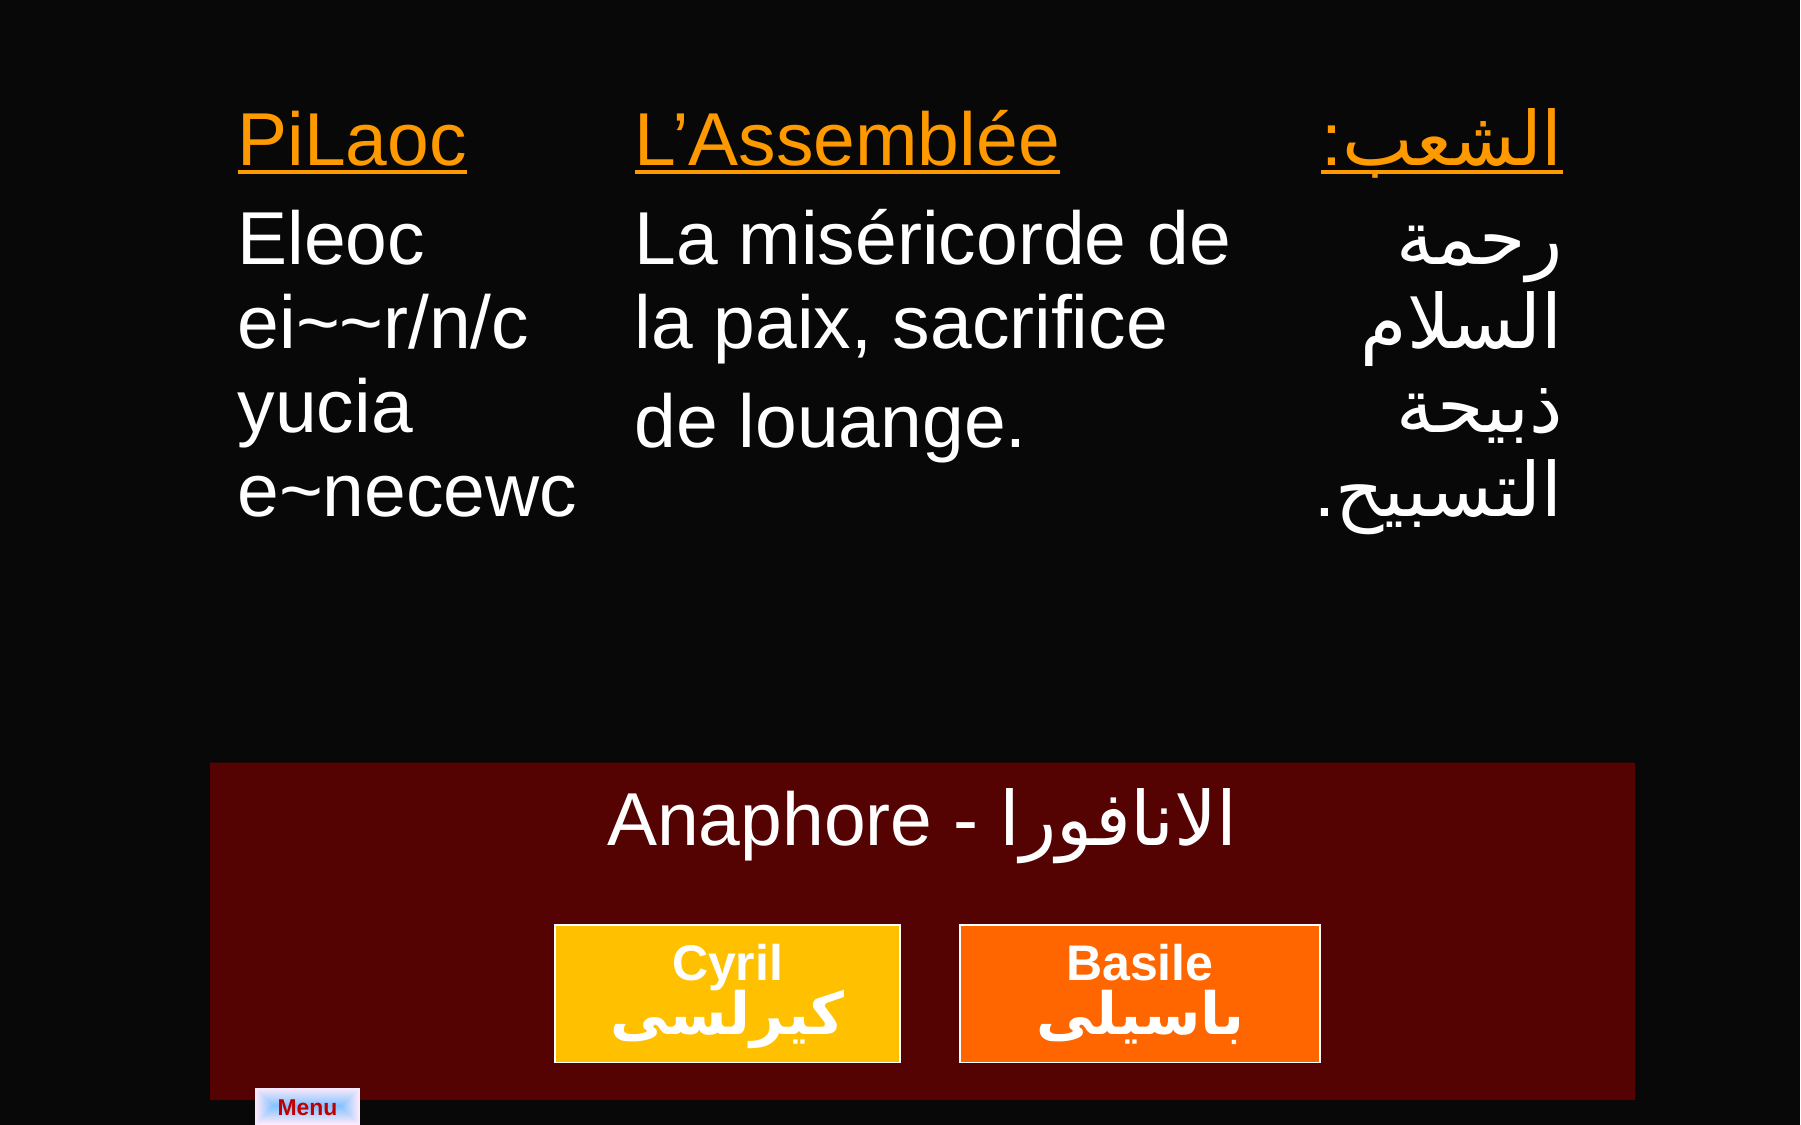

| PiLaoc Eleoc ei~~r/n/c yucia e~necewc | L’Assemblée La miséricorde de la paix, sacrifice de louange. | الشعب: رحمة السلام ذبيحة التسبيح. |
| --- | --- | --- |
Anaphore - الانافورا
Cyril
كيرلسى
Basile
باسيلى

Menu